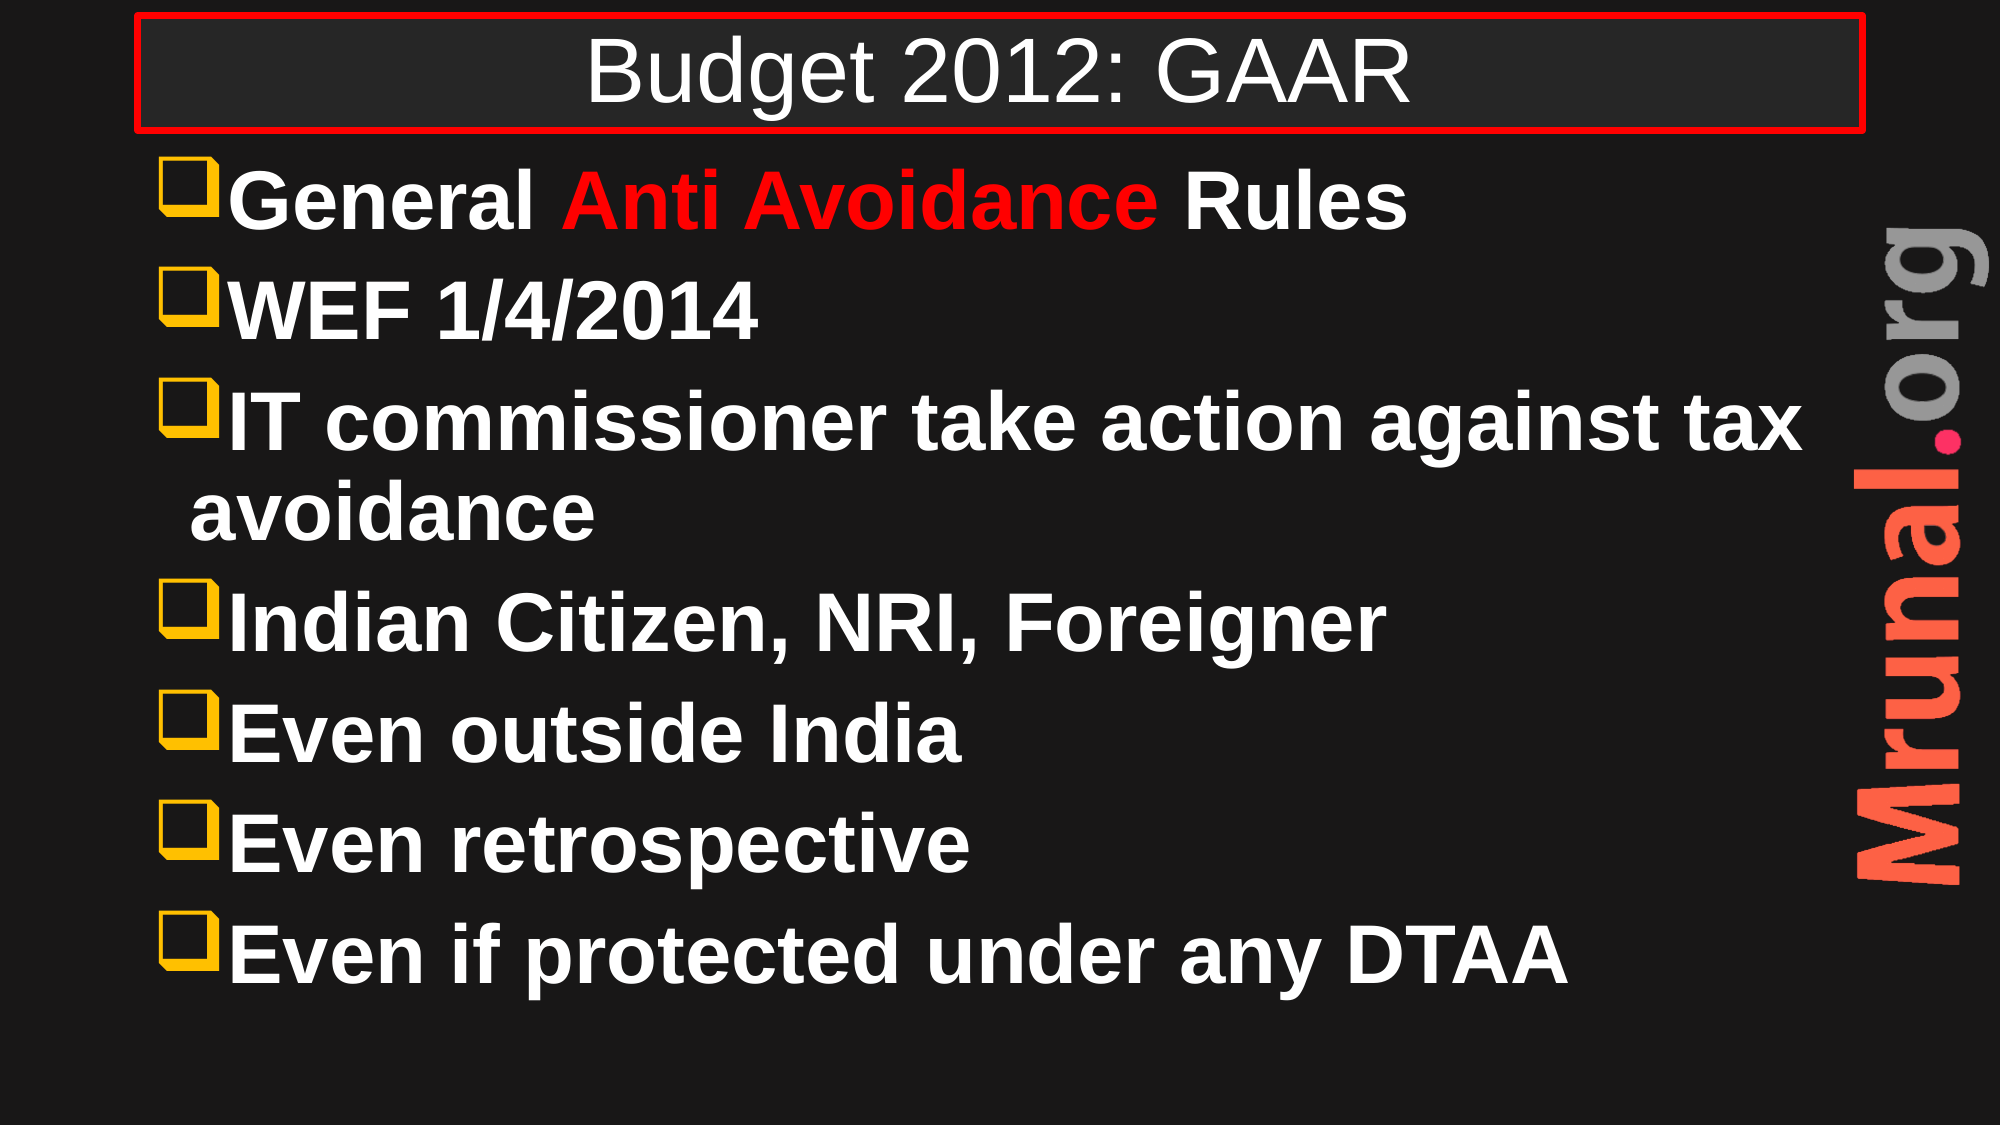

# Budget 2012: GAAR
General Anti Avoidance Rules
WEF 1/4/2014
IT commissioner take action against tax avoidance
Indian Citizen, NRI, Foreigner
Even outside India
Even retrospective
Even if protected under any DTAA